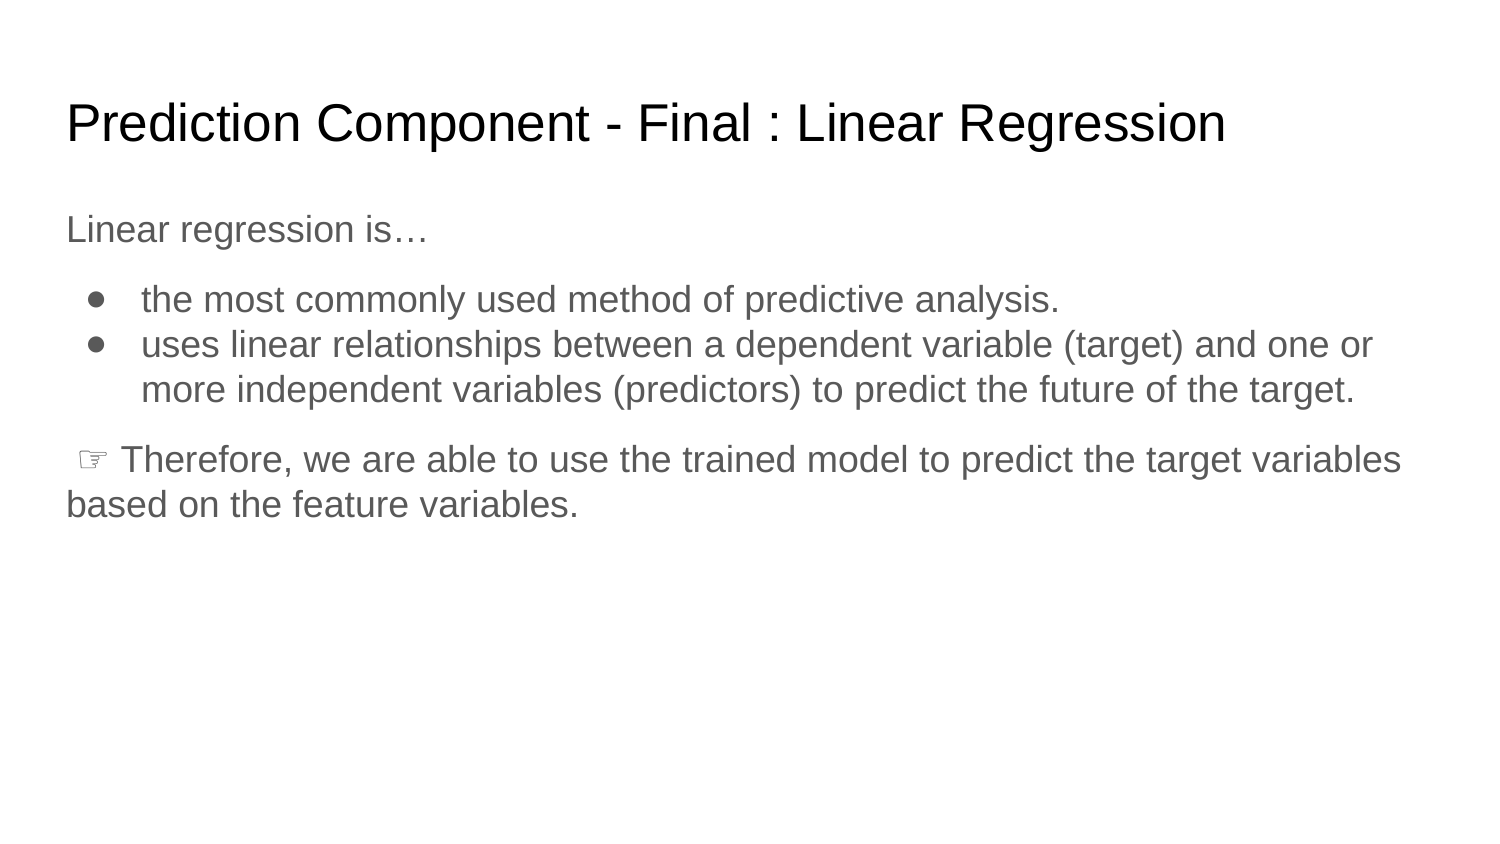

# Prediction Component - Final : Linear Regression
Linear regression is…
the most commonly used method of predictive analysis.
uses linear relationships between a dependent variable (target) and one or more independent variables (predictors) to predict the future of the target.
 ☞ Therefore, we are able to use the trained model to predict the target variables based on the feature variables.